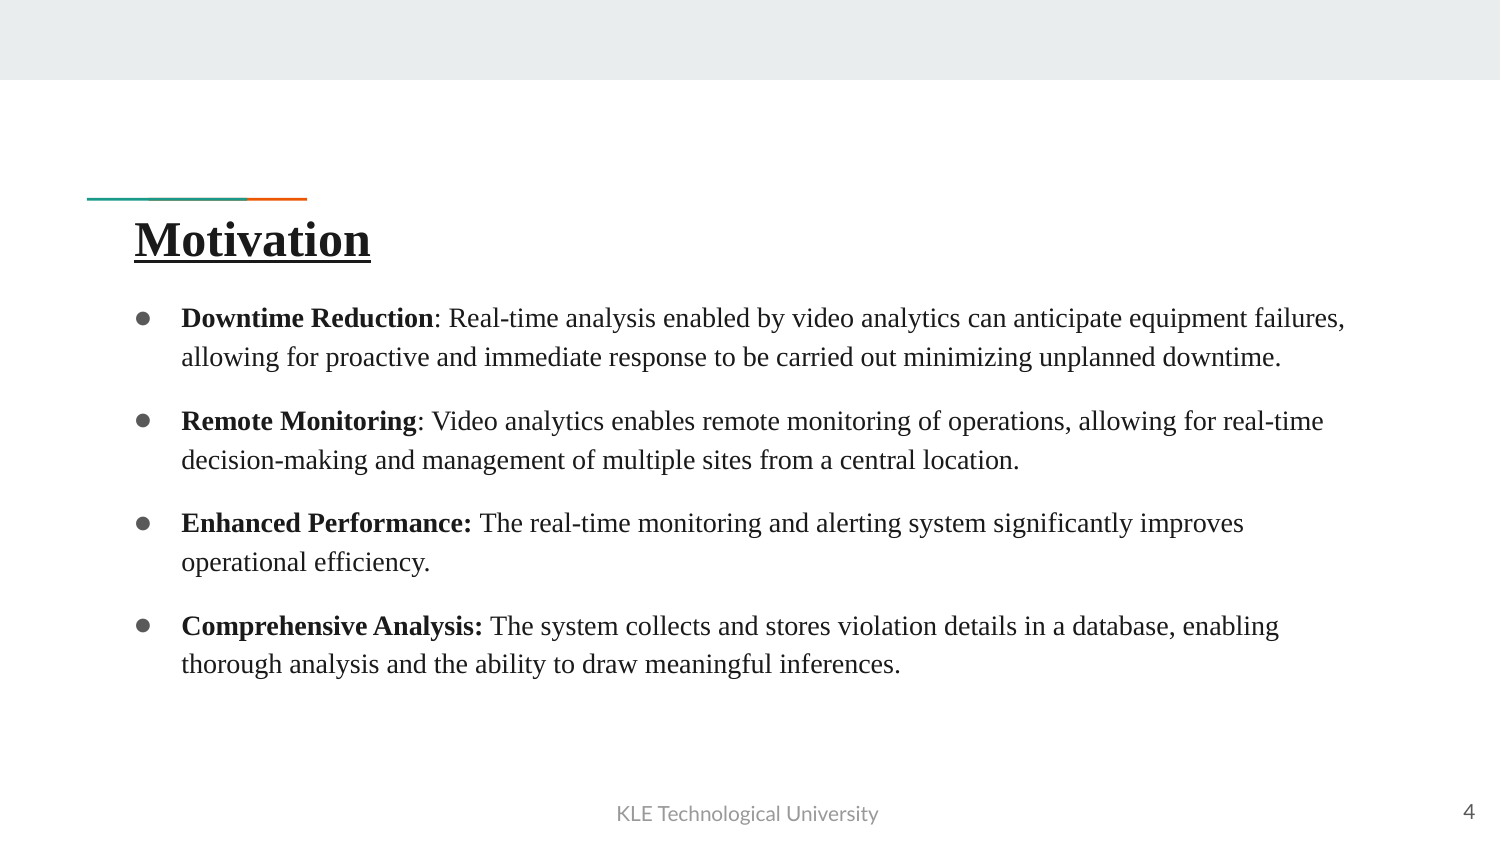

# Motivation
Downtime Reduction: Real-time analysis enabled by video analytics can anticipate equipment failures, allowing for proactive and immediate response to be carried out minimizing unplanned downtime.
Remote Monitoring: Video analytics enables remote monitoring of operations, allowing for real-time decision-making and management of multiple sites from a central location.
Enhanced Performance: The real-time monitoring and alerting system significantly improves operational efficiency.
Comprehensive Analysis: The system collects and stores violation details in a database, enabling thorough analysis and the ability to draw meaningful inferences.
4
KLE Technological University